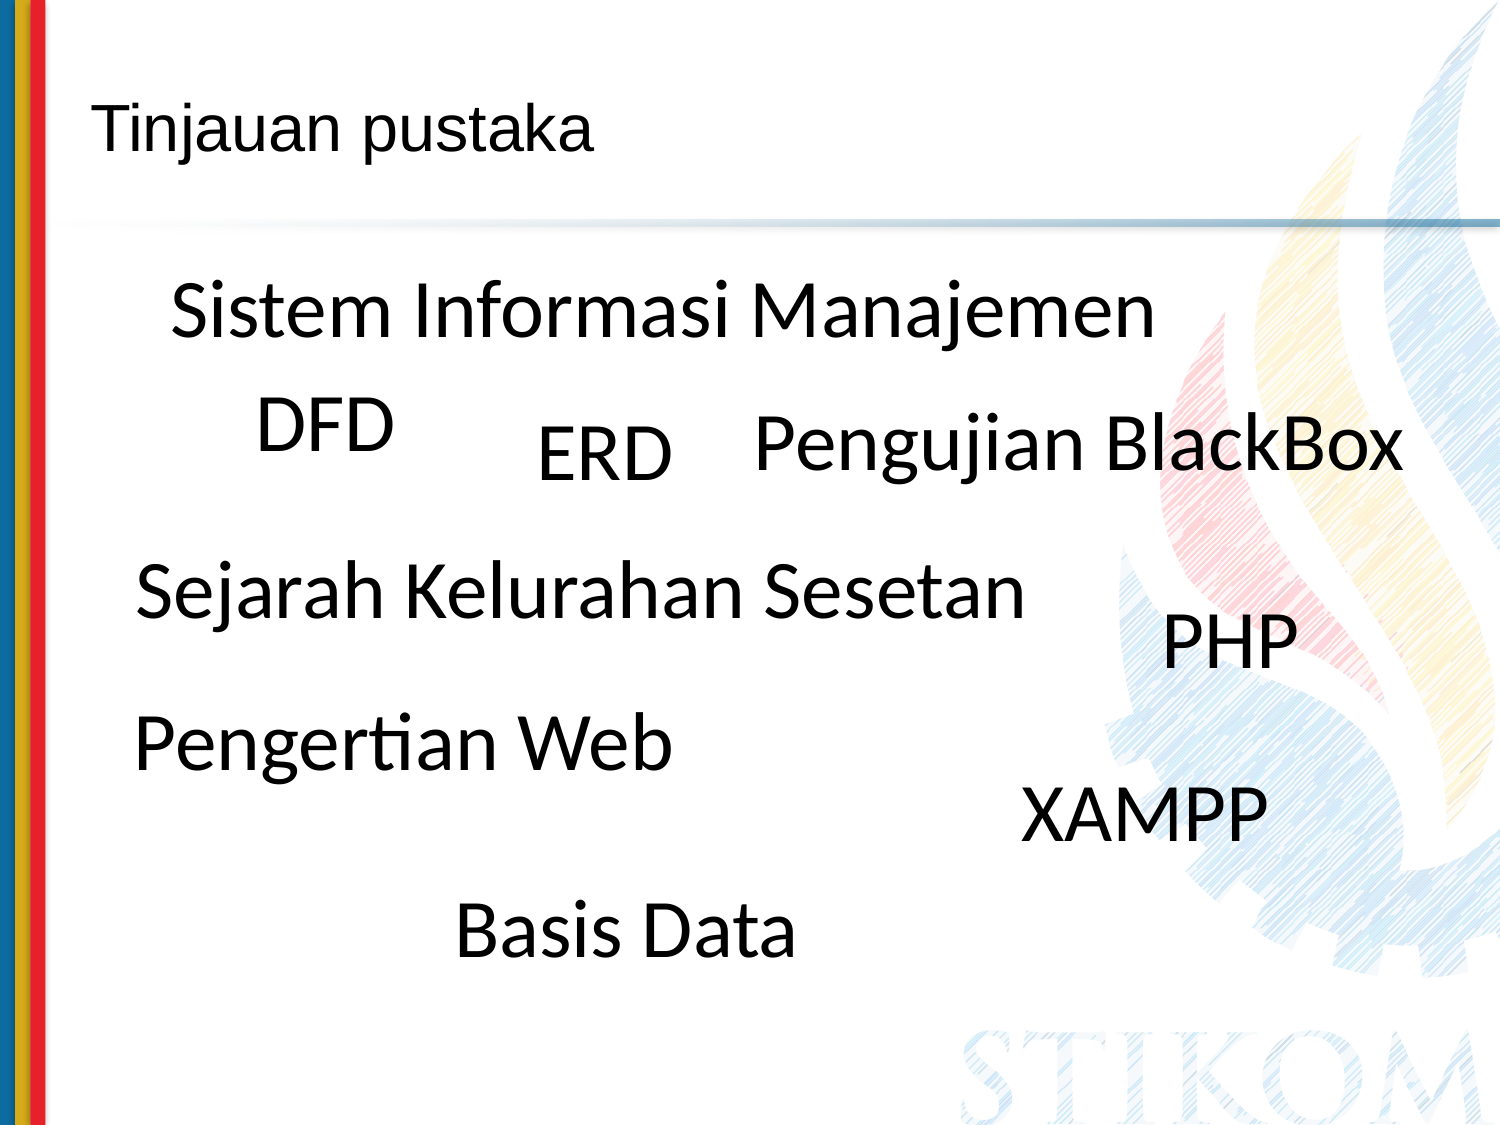

# Tinjauan pustaka
Sistem Informasi Manajemen
DFD
Pengujian BlackBox
ERD
Sejarah Kelurahan Sesetan
PHP
Pengertian Web
XAMPP
Basis Data